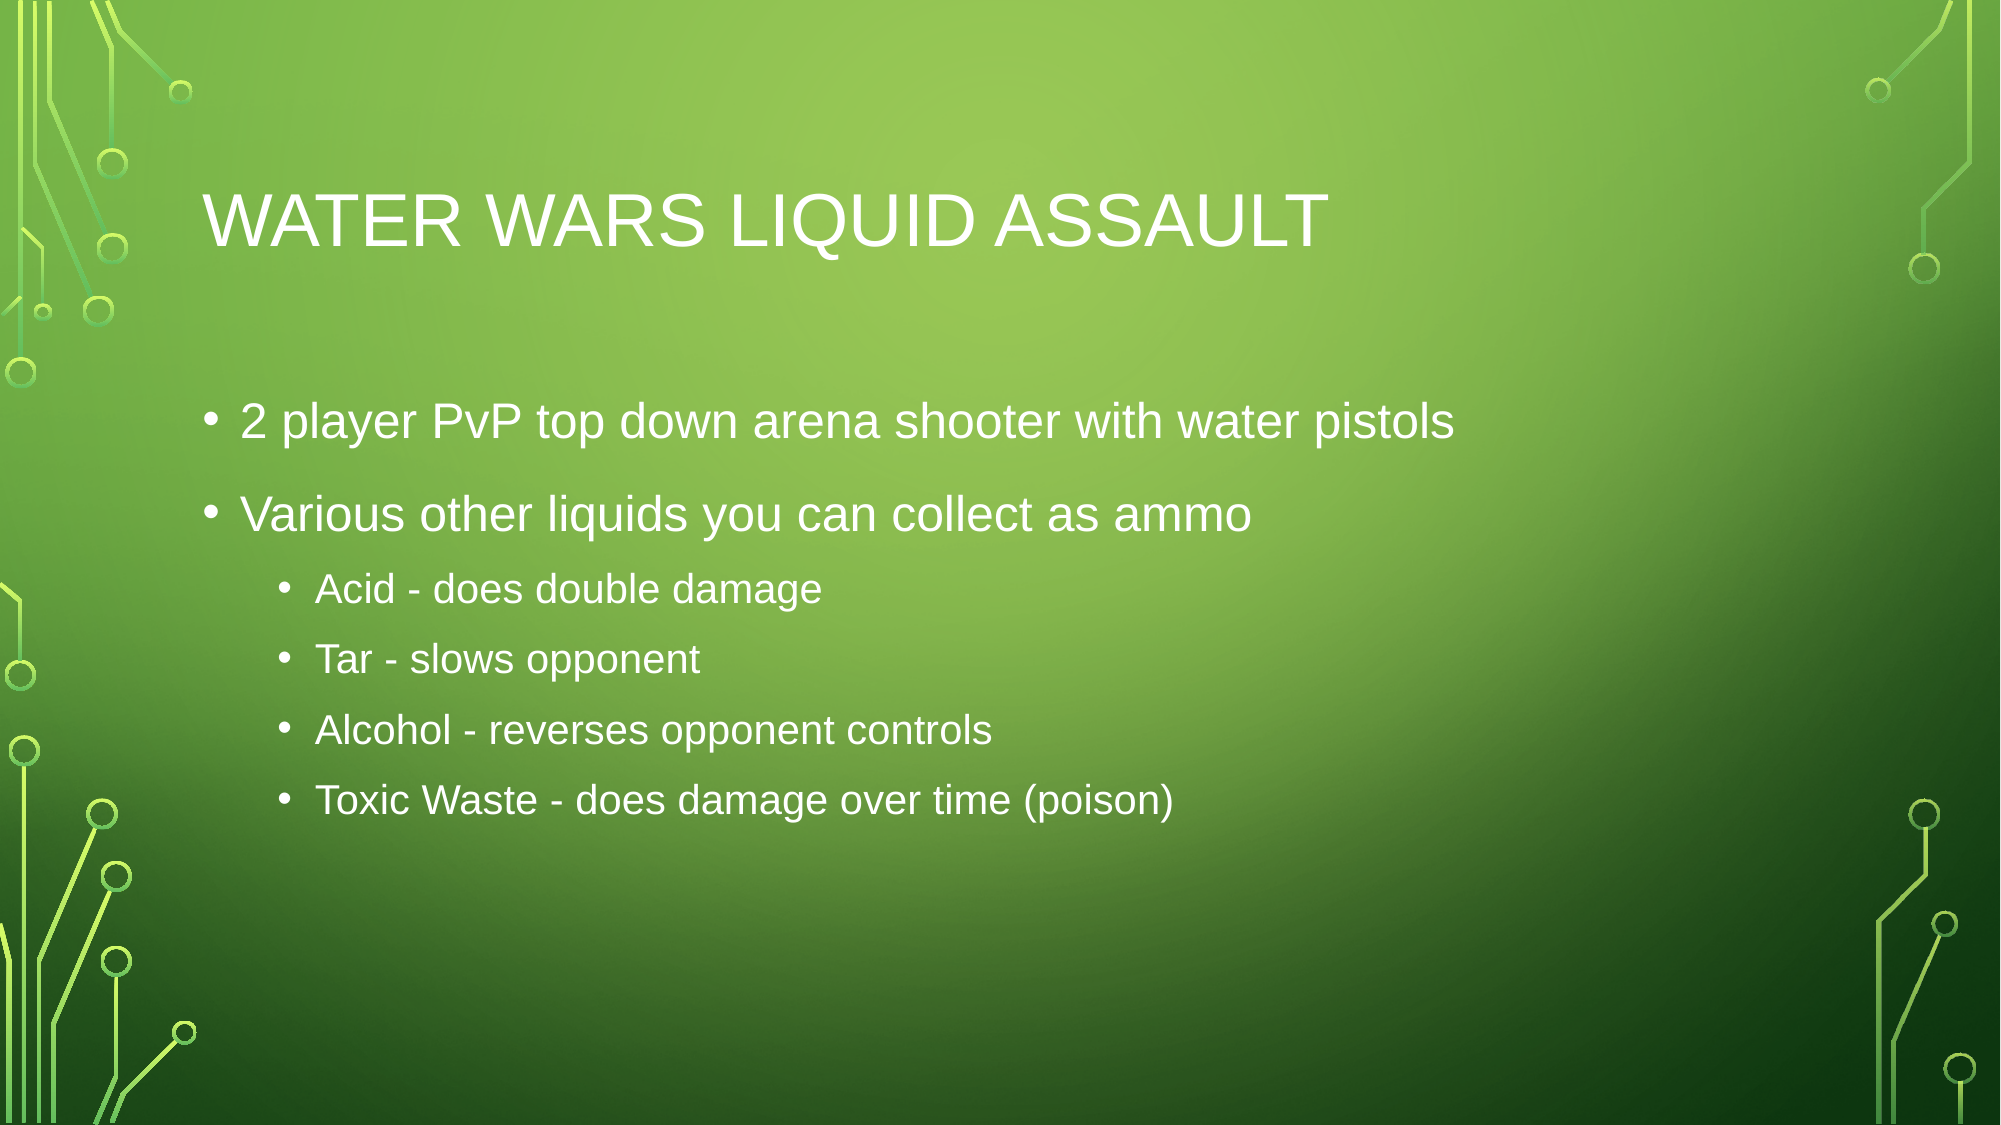

# WATER WARS LIQUID ASSAULT
2 player PvP top down arena shooter with water pistols
Various other liquids you can collect as ammo
Acid - does double damage
Tar - slows opponent
Alcohol - reverses opponent controls
Toxic Waste - does damage over time (poison)